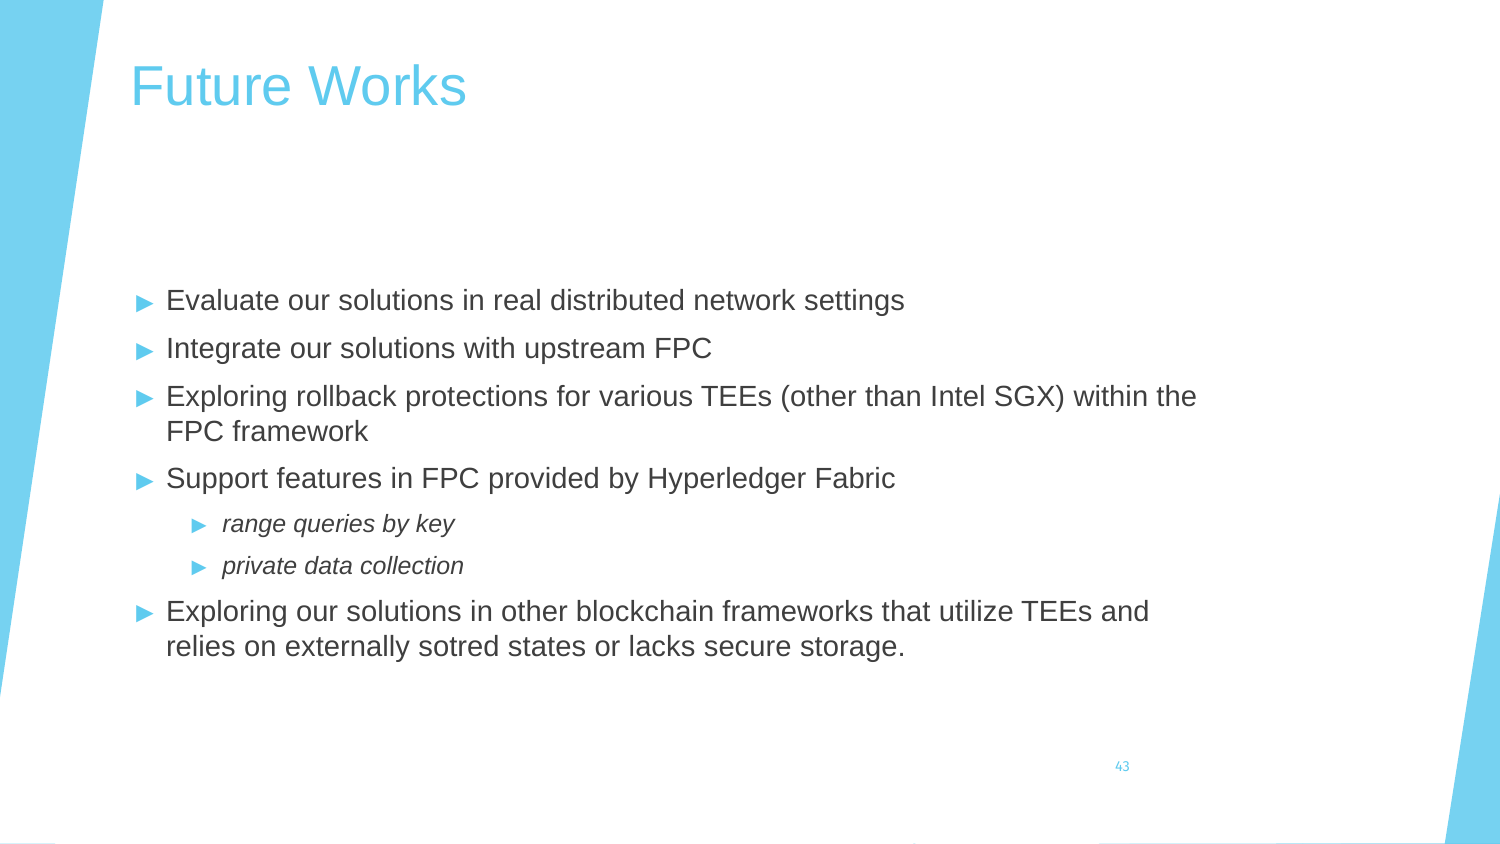

# Future Works
Evaluate our solutions in real distributed network settings
Integrate our solutions with upstream FPC
Exploring rollback protections for various TEEs (other than Intel SGX) within the FPC framework
Support features in FPC provided by Hyperledger Fabric
range queries by key
private data collection
Exploring our solutions in other blockchain frameworks that utilize TEEs and relies on externally sotred states or lacks secure storage.

43